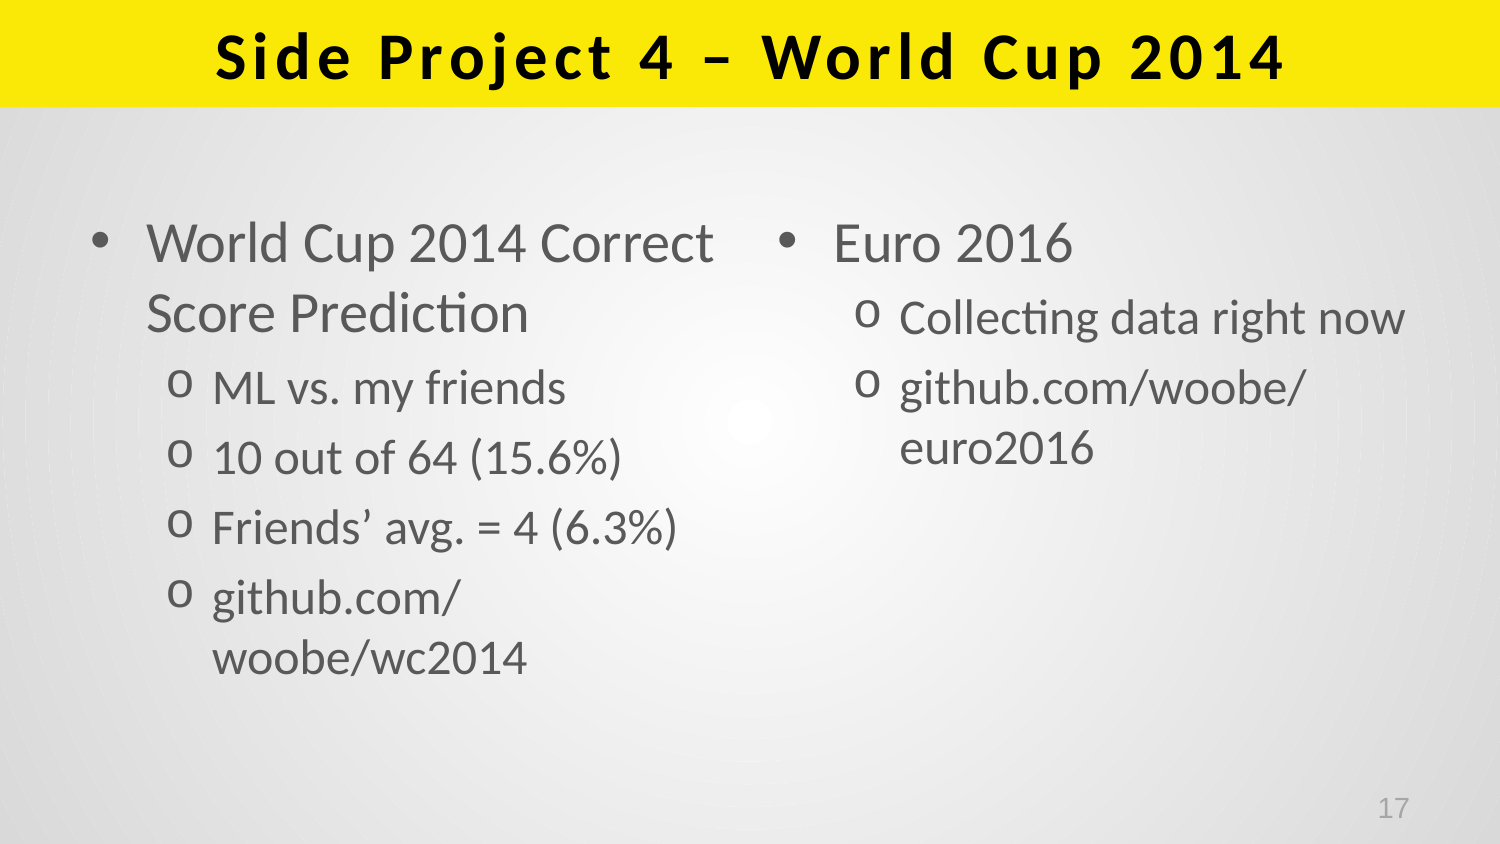

# Side Project 4 – World Cup 2014
World Cup 2014 Correct Score Prediction
ML vs. my friends
10 out of 64 (15.6%)
Friends’ avg. = 4 (6.3%)
github.com/ woobe/wc2014

Euro 2016
Collecting data right now
github.com/woobe/ euro2016
17